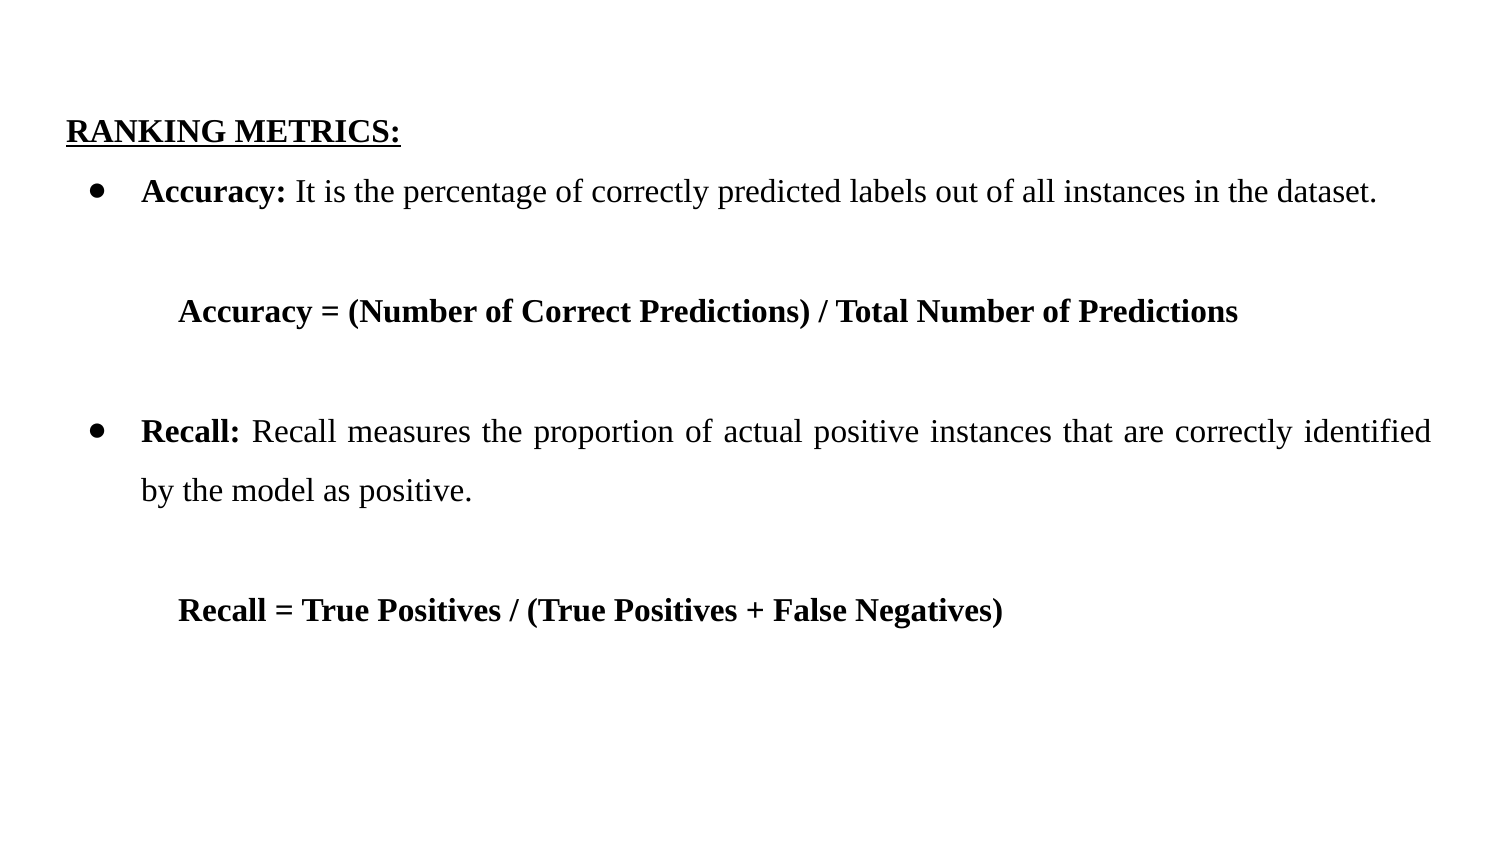

RANKING METRICS:
Accuracy: It is the percentage of correctly predicted labels out of all instances in the dataset.

Accuracy = (Number of Correct Predictions) / Total Number of Predictions

Recall: Recall measures the proportion of actual positive instances that are correctly identified by the model as positive.

Recall = True Positives / (True Positives + False Negatives)